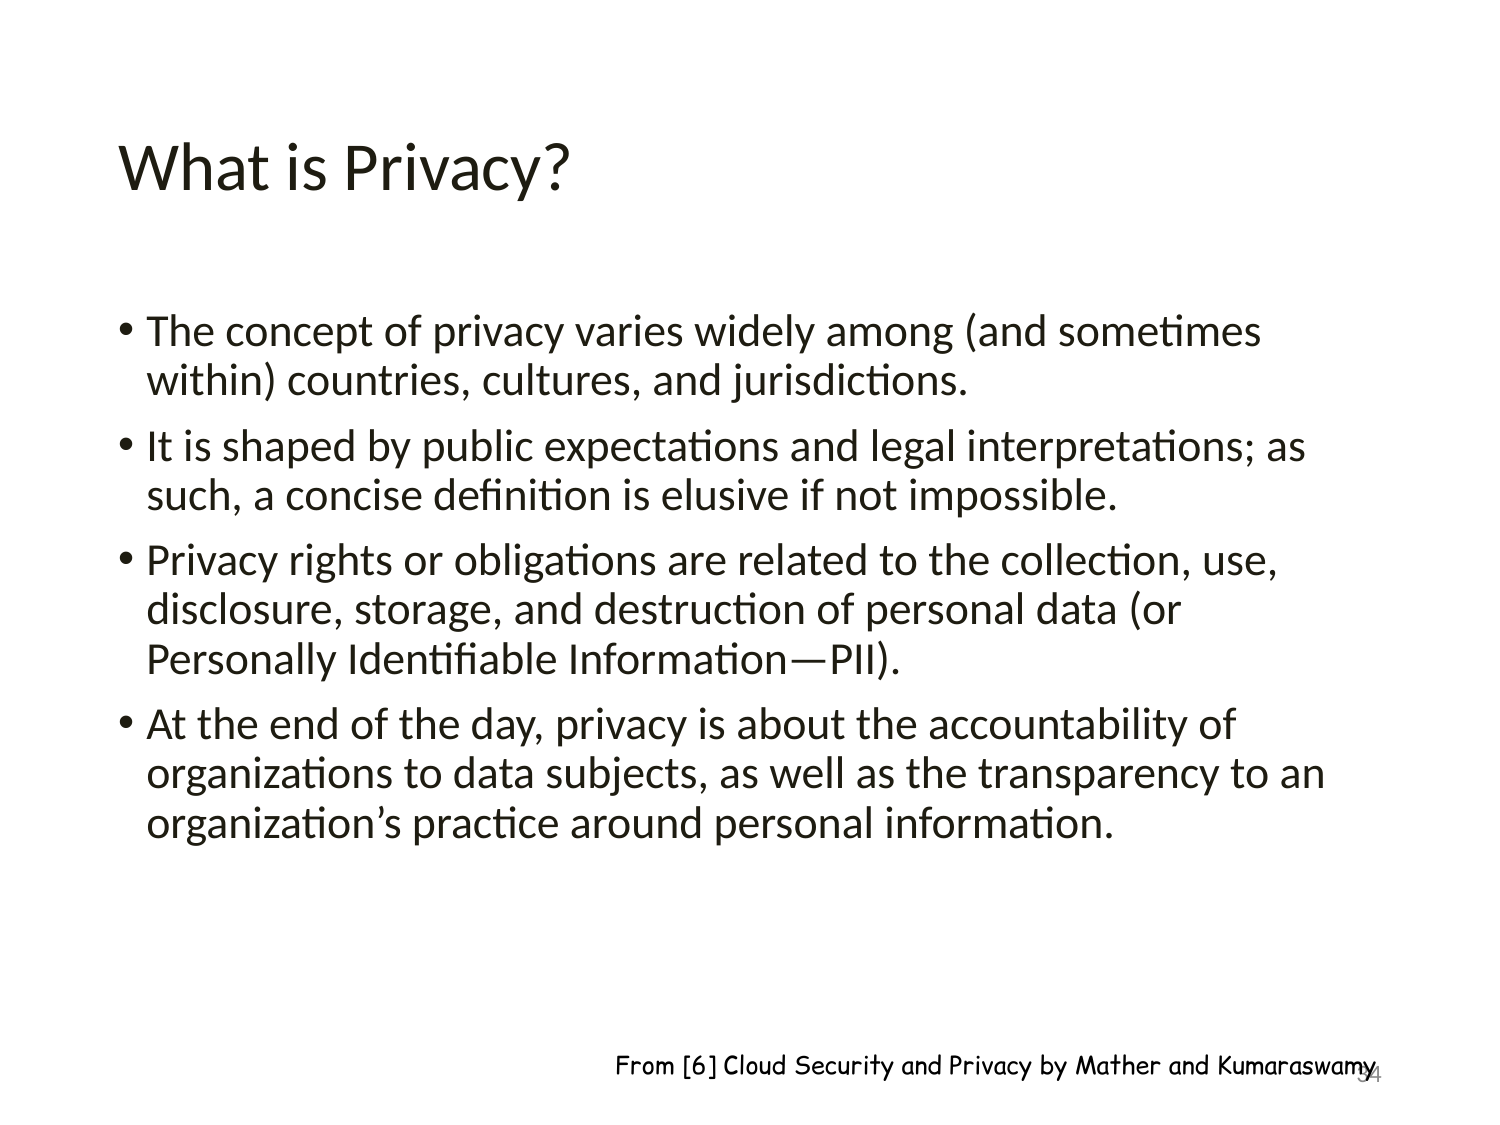

# What is Privacy?
The concept of privacy varies widely among (and sometimes within) countries, cultures, and jurisdictions.
It is shaped by public expectations and legal interpretations; as such, a concise definition is elusive if not impossible.
Privacy rights or obligations are related to the collection, use, disclosure, storage, and destruction of personal data (or Personally Identifiable Information—PII).
At the end of the day, privacy is about the accountability of organizations to data subjects, as well as the transparency to an organization’s practice around personal information.

From [6] Cloud Security and Privacy by Mather and Kumaraswamy
34